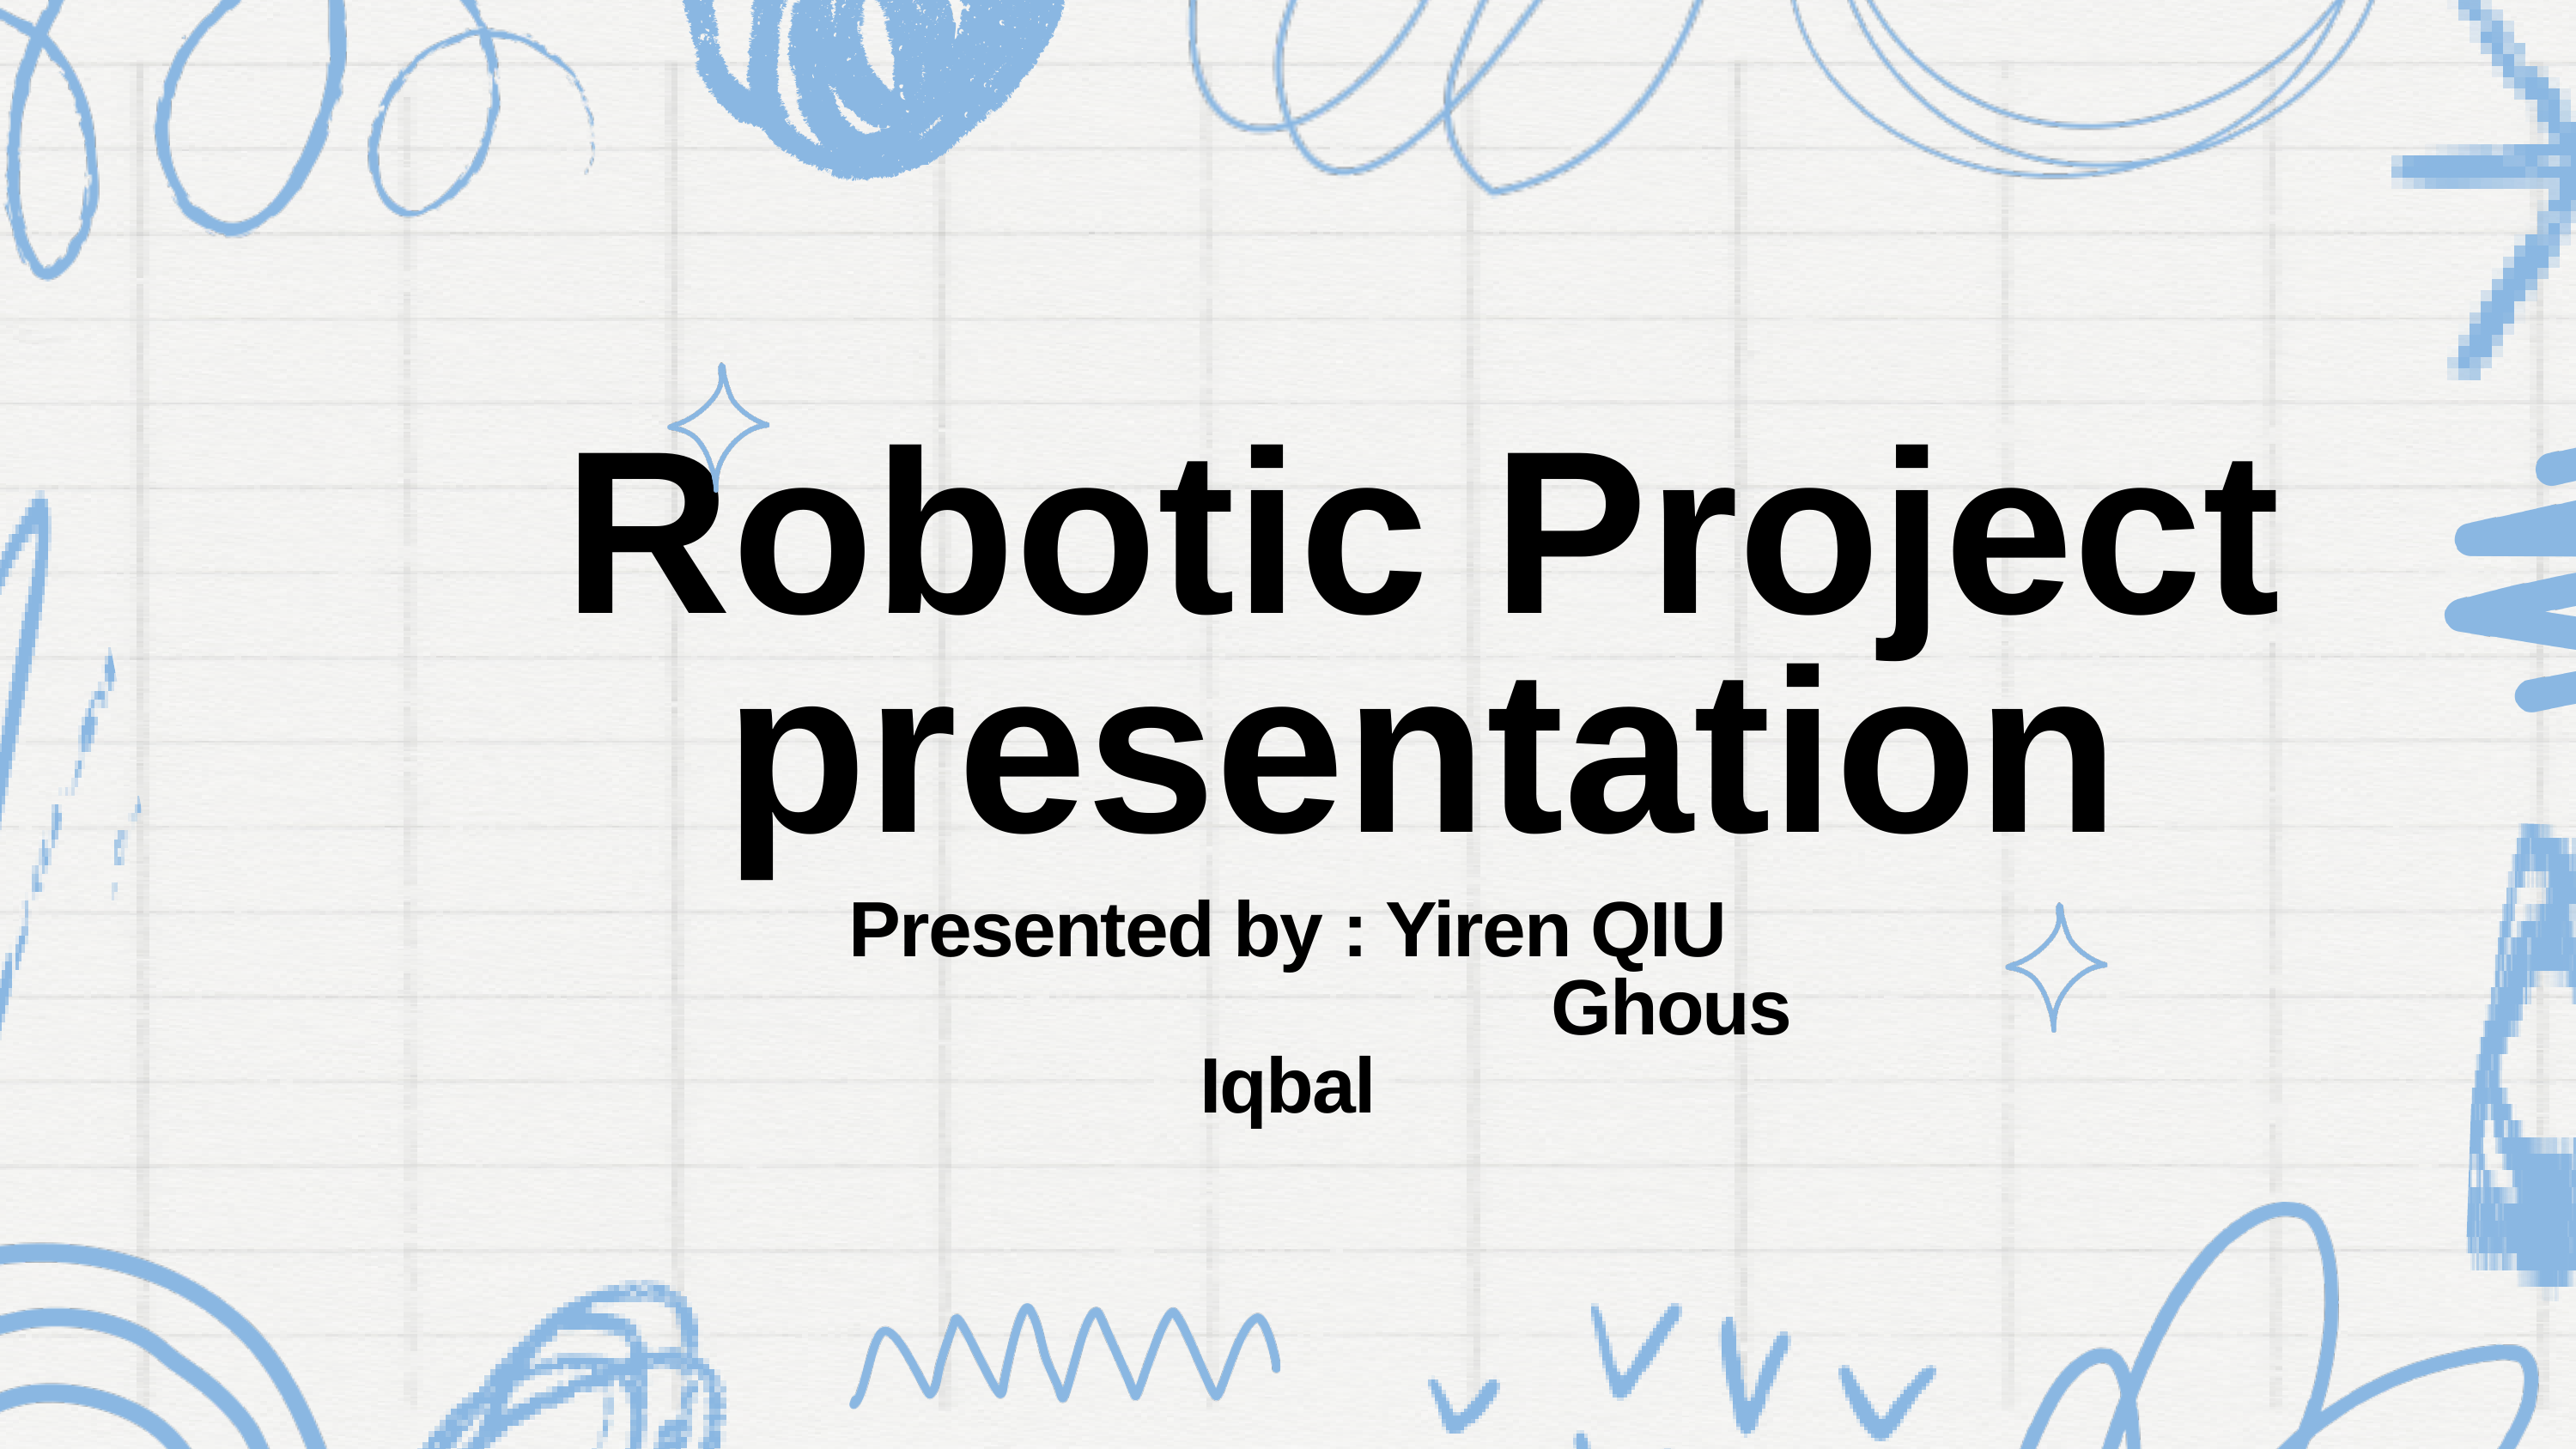

Robotic Project presentation

Presented by : Yiren QIU
                                      Ghous Iqbal